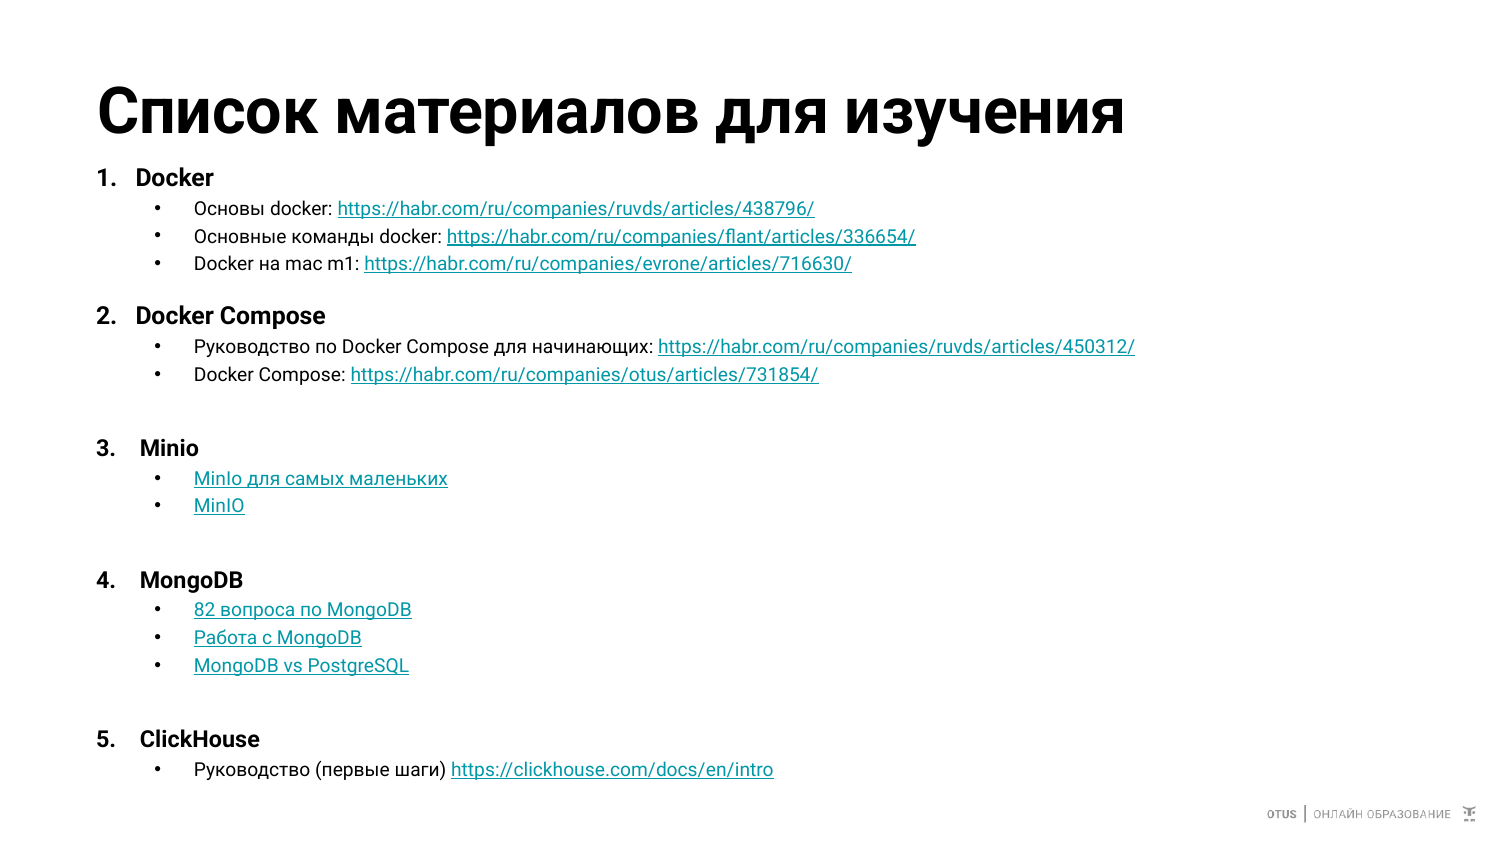

# Список материалов для изучения
Docker
Основы docker: https://habr.com/ru/companies/ruvds/articles/438796/
Основные команды docker: https://habr.com/ru/companies/flant/articles/336654/
Docker на mac m1: https://habr.com/ru/companies/evrone/articles/716630/

Docker Compose
Руководство по Docker Compose для начинающих: https://habr.com/ru/companies/ruvds/articles/450312/
Docker Compose: https://habr.com/ru/companies/otus/articles/731854/

Minio
MinIo для самых маленьких
MinIO

MongoDB
82 вопроса по MongoDB
Работа с MongoDB
MongoDB vs PostgreSQL

ClickHouse
Руководство (первые шаги) https://clickhouse.com/docs/en/intro